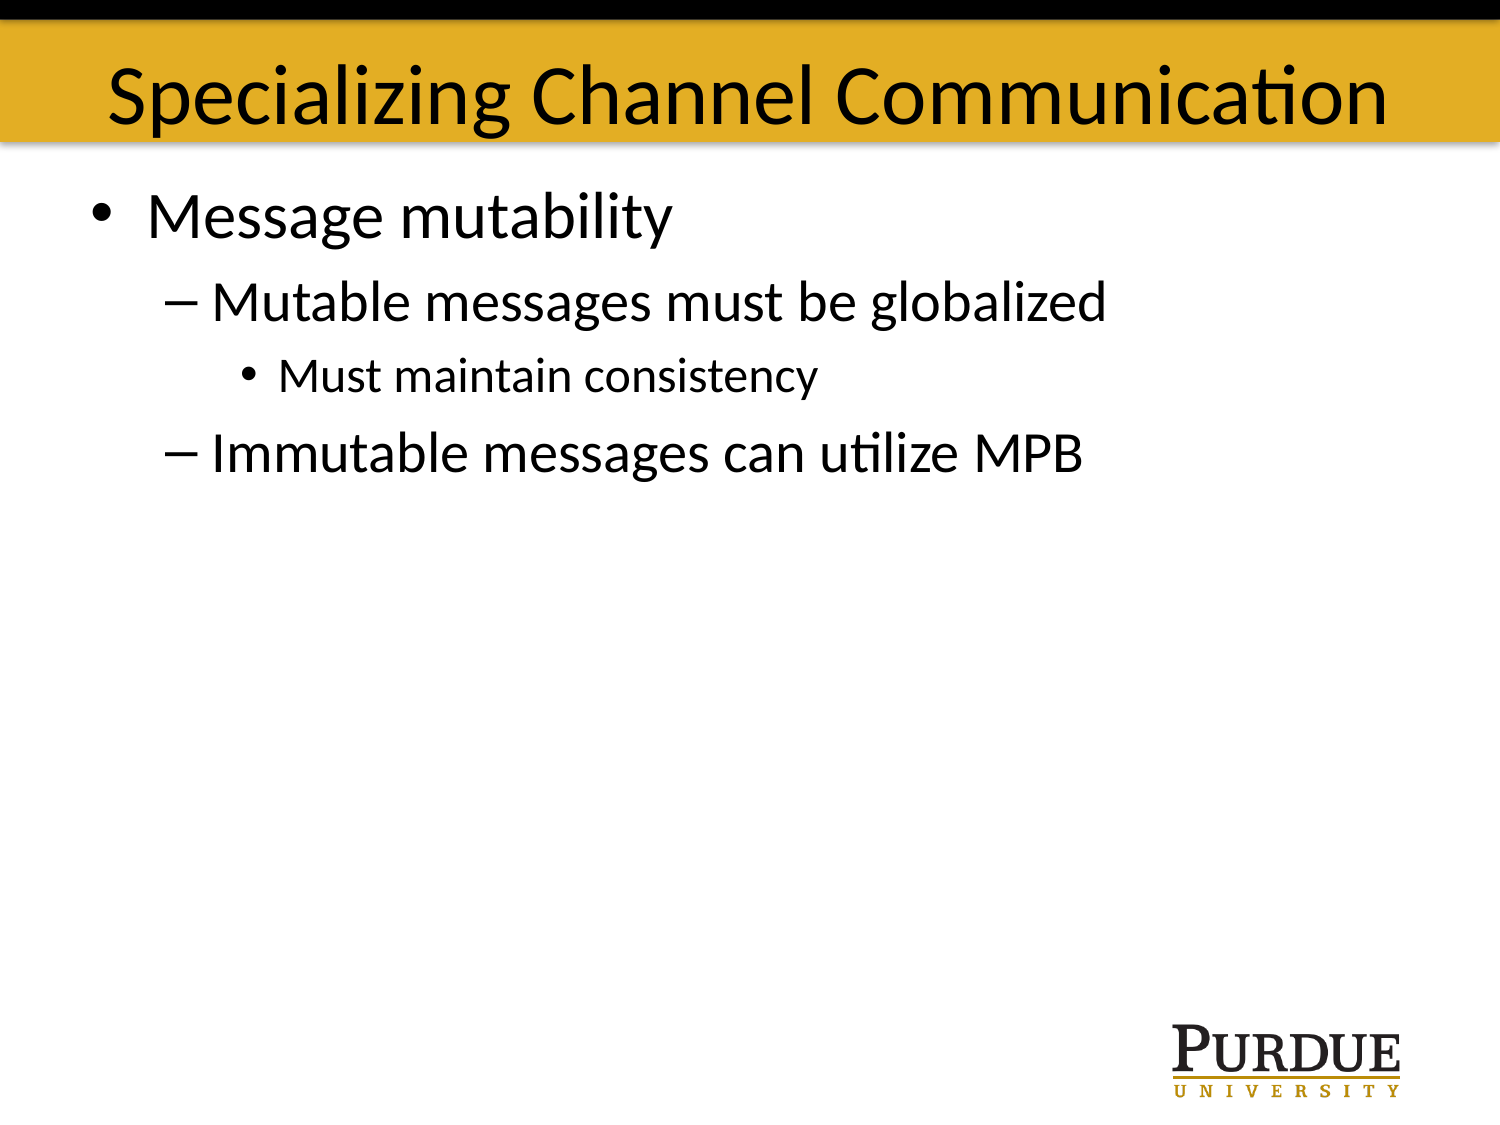

# Specializing Channel Communication
Message mutability
Mutable messages must be globalized
Must maintain consistency
Immutable messages can utilize MPB